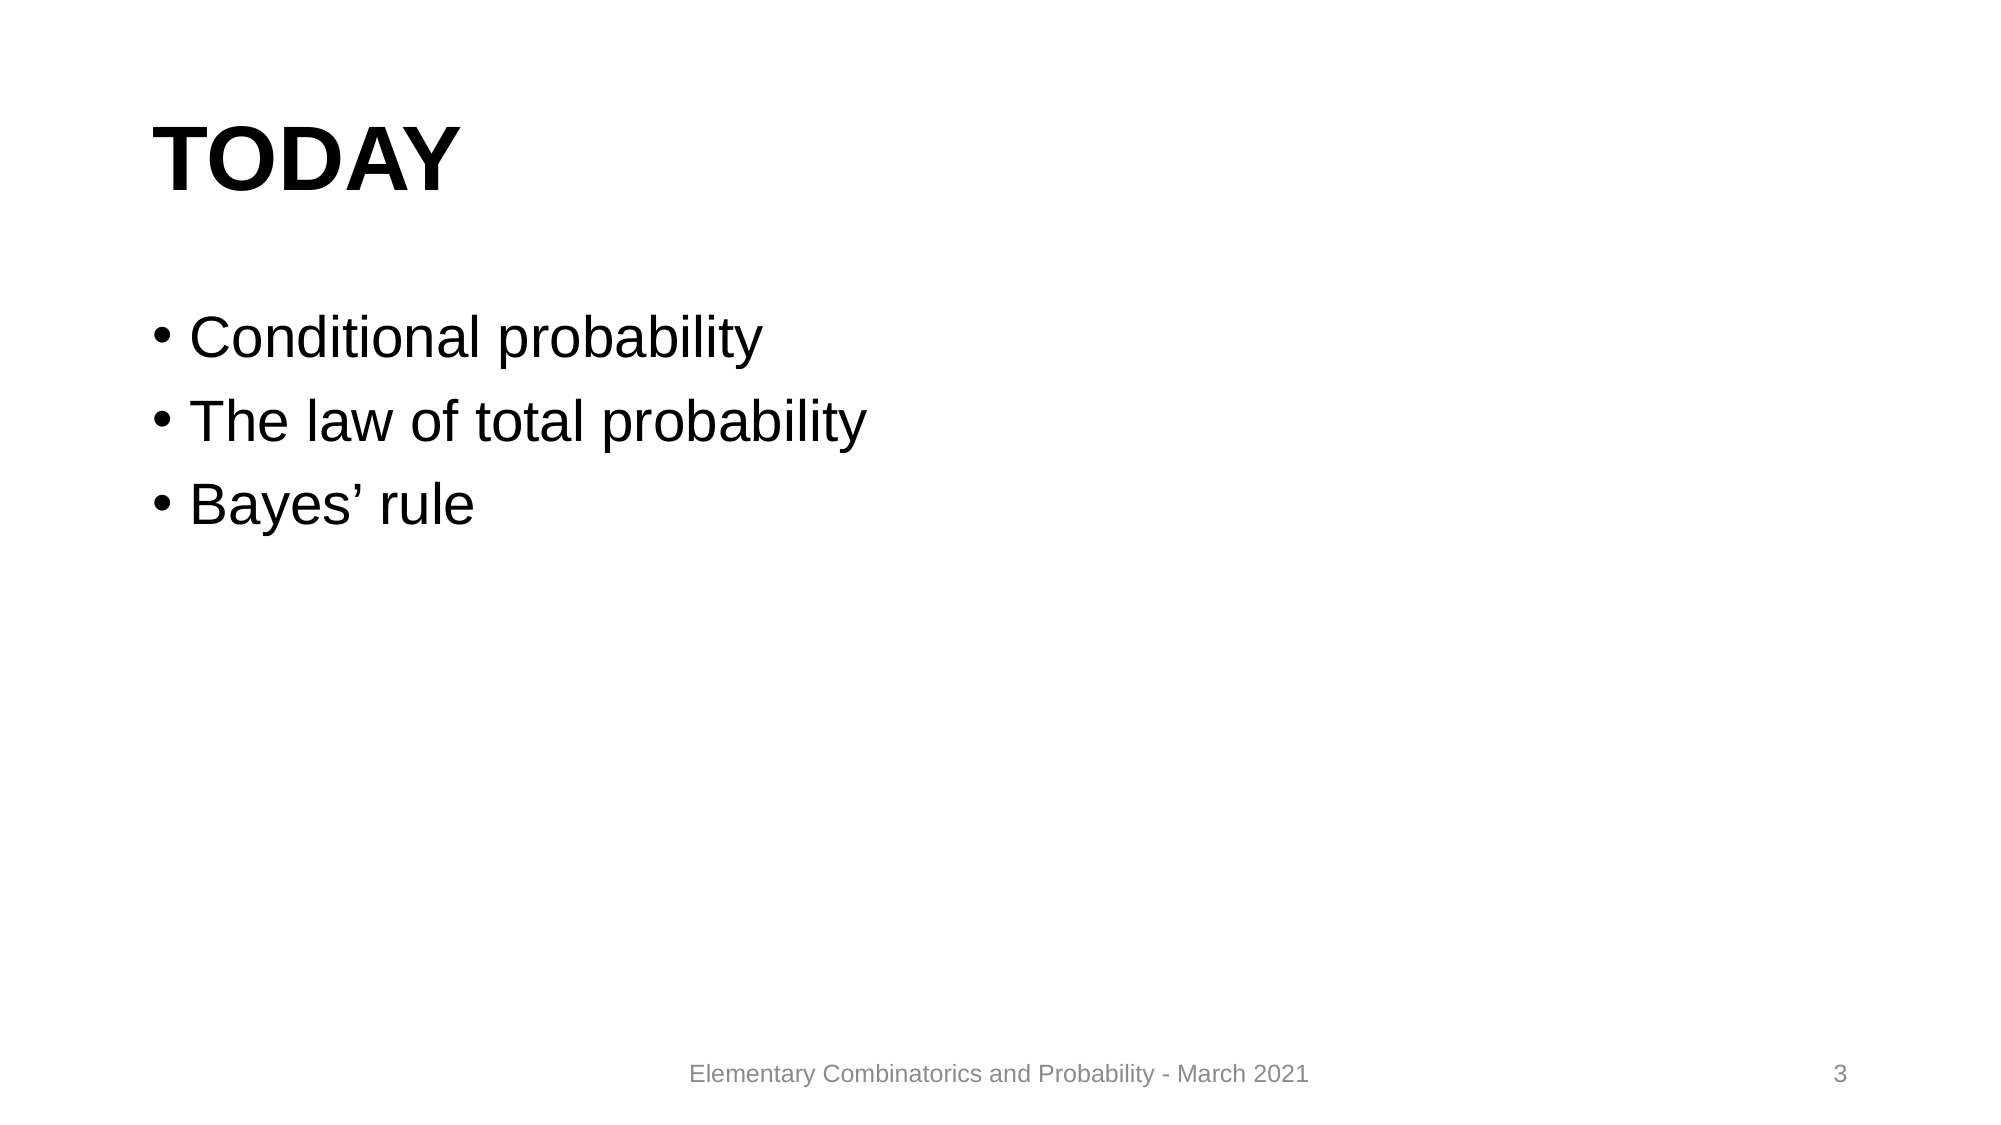

# TODAY
Conditional probability
The law of total probability
Bayes’ rule
Elementary Combinatorics and Probability - March 2021
3